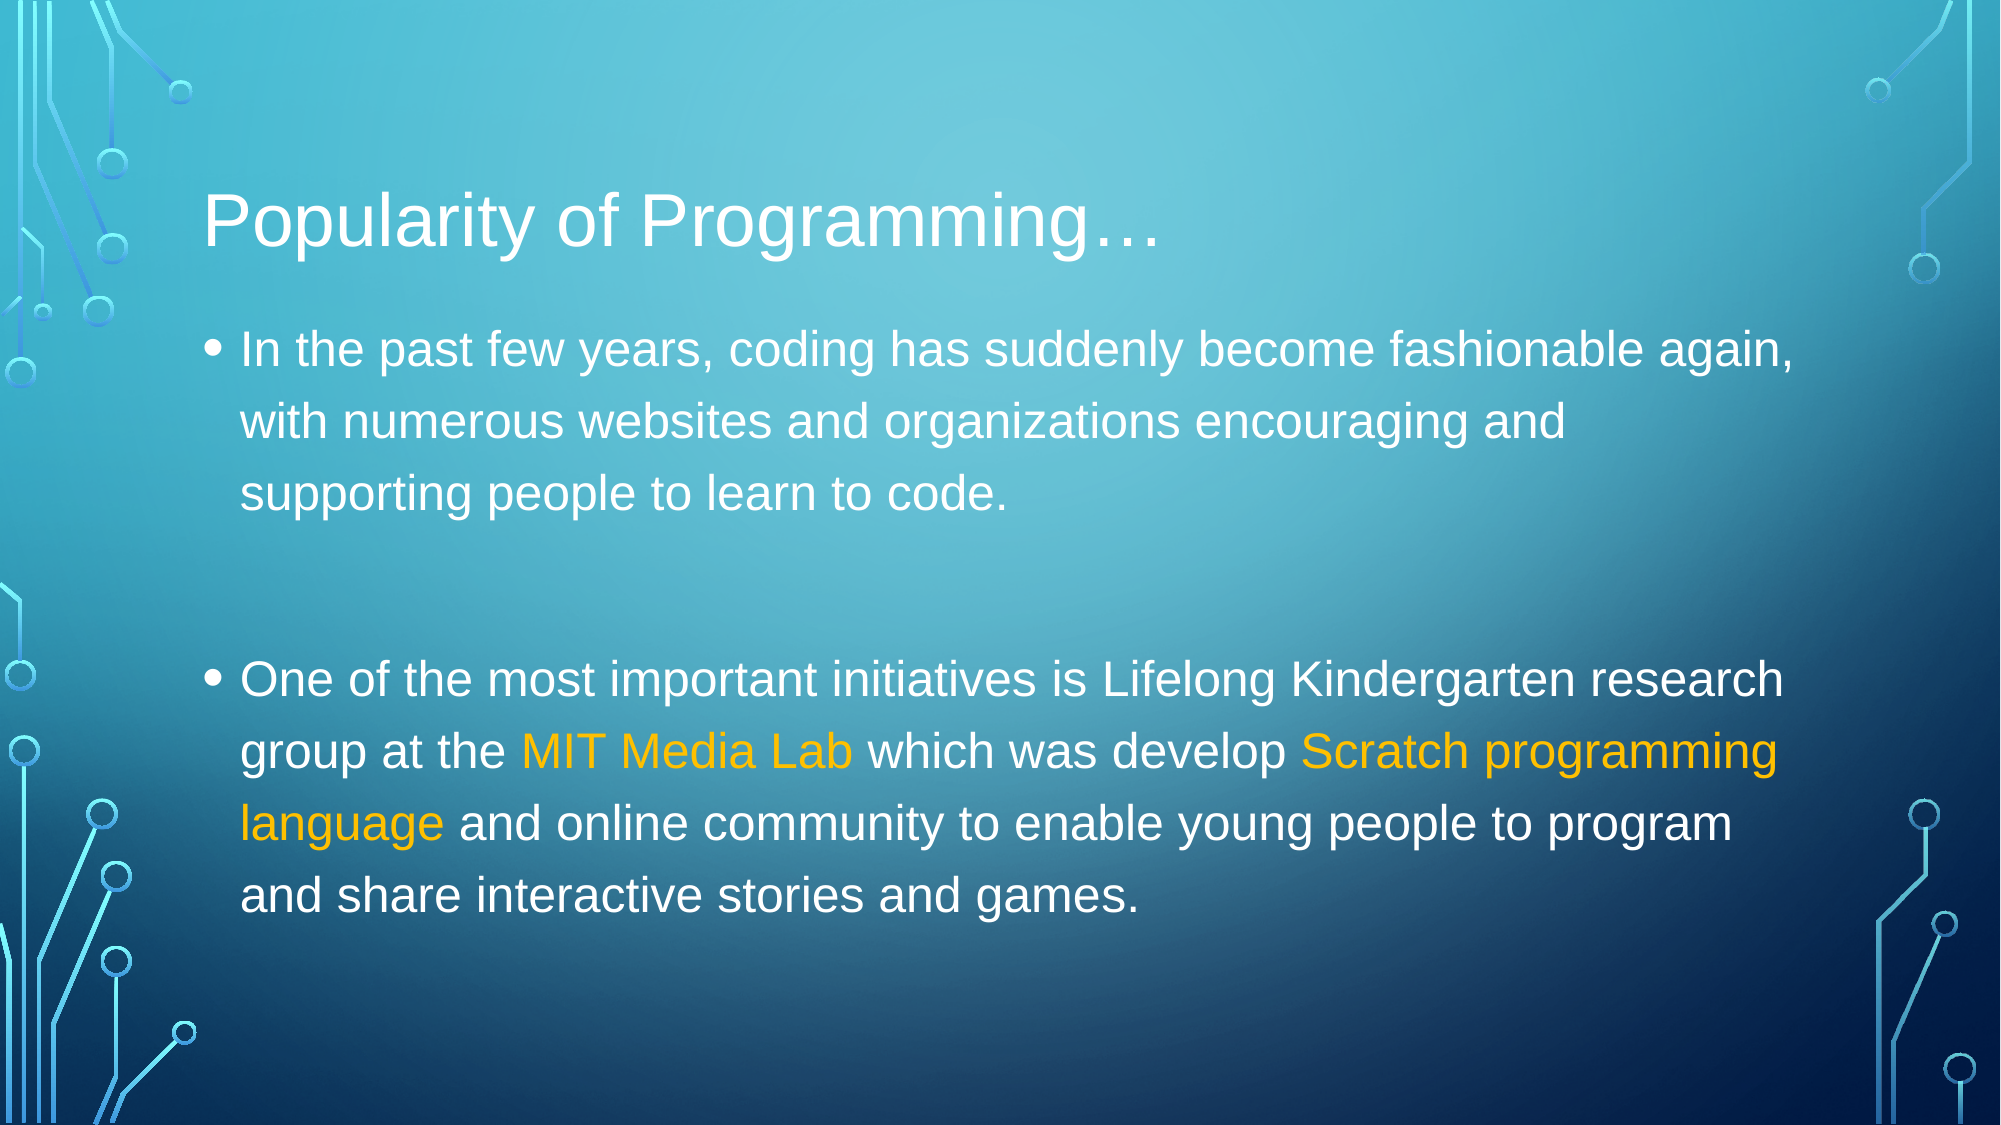

# Popularity of Programming…
In the past few years, coding has suddenly become fashionable again, with numerous websites and organizations encouraging and supporting people to learn to code.

One of the most important initiatives is Lifelong Kindergarten research group at the MIT Media Lab which was develop Scratch programming language and online community to enable young people to program and share interactive stories and games.